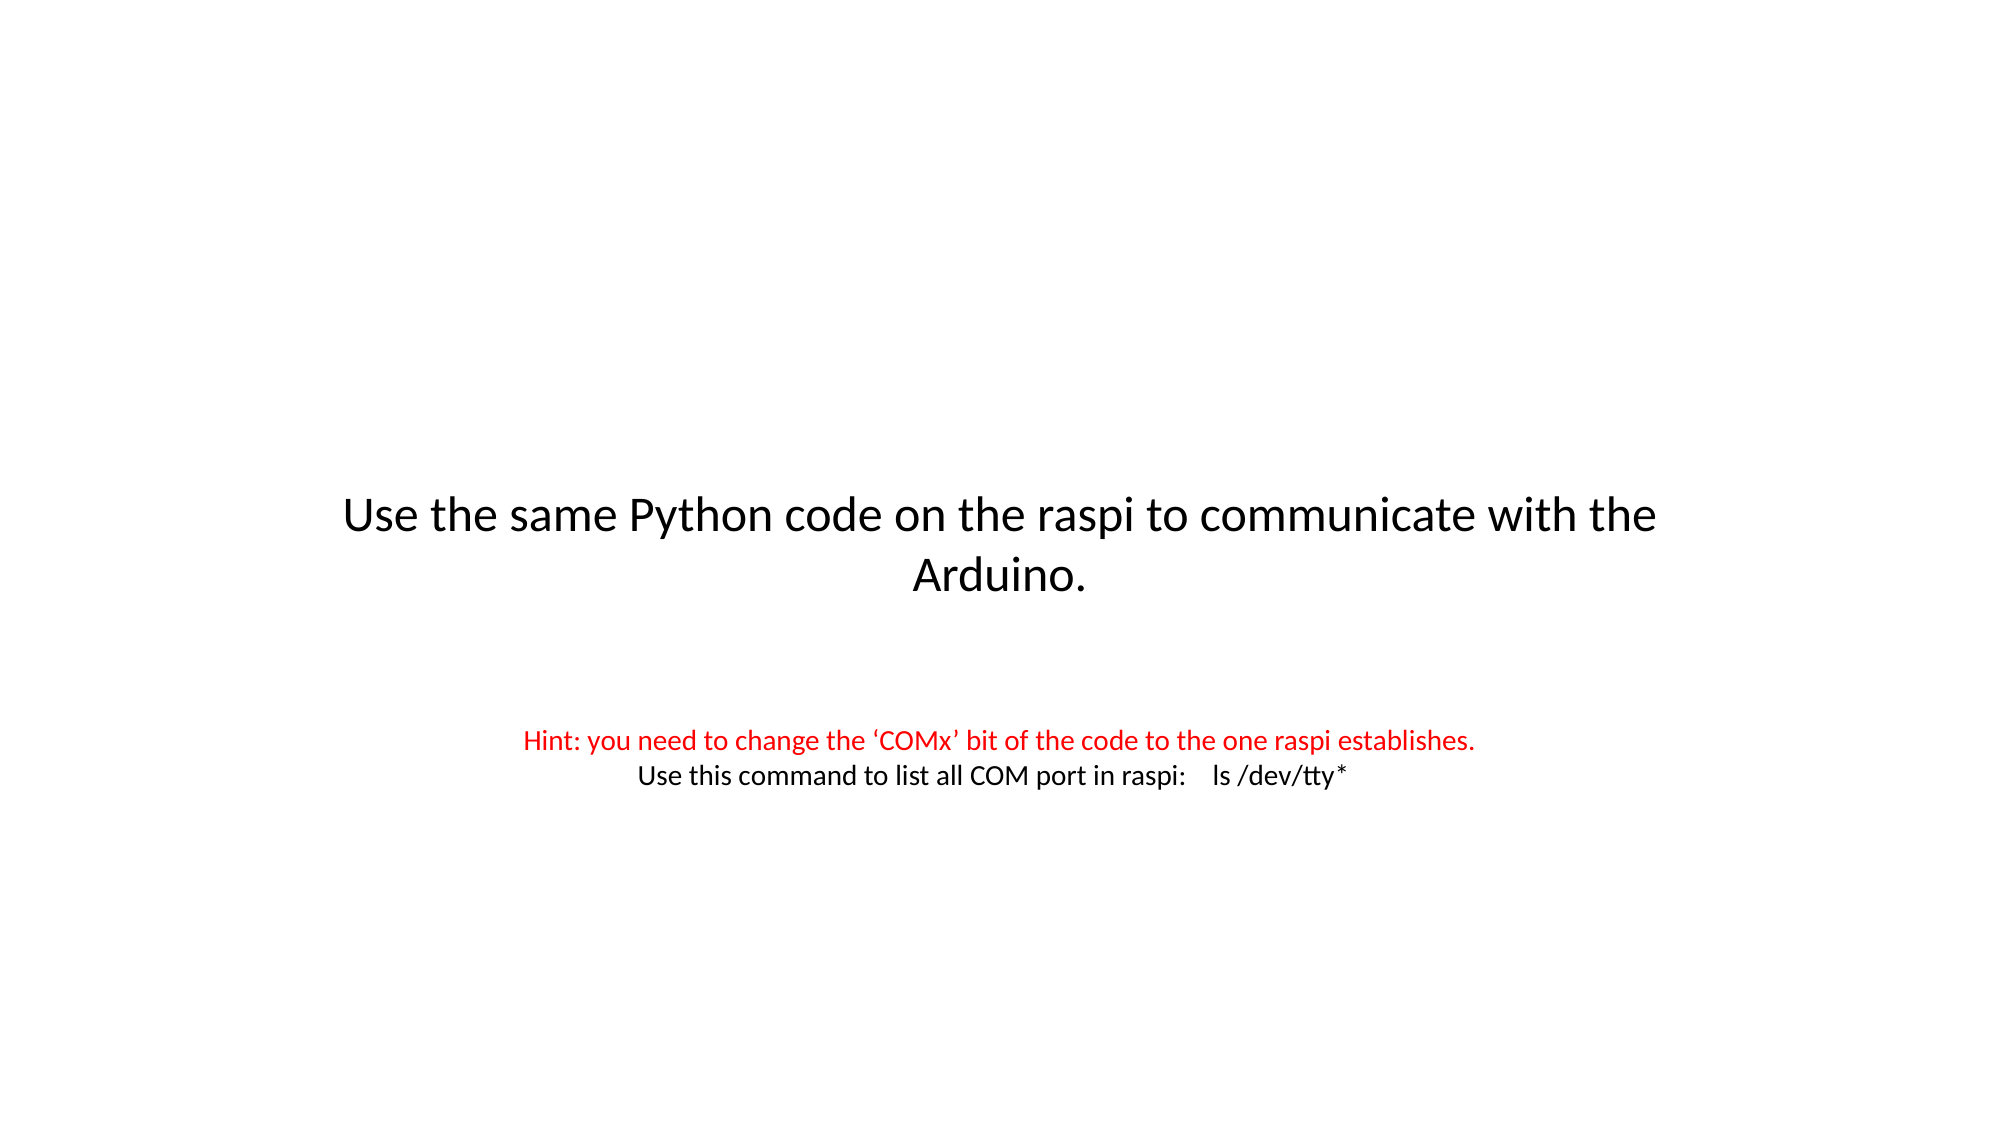

Use the same Python code on the raspi to communicate with the Arduino.

Hint: you need to change the ‘COMx’ bit of the code to the one raspi establishes.
Use this command to list all COM port in raspi:    ls /dev/tty*